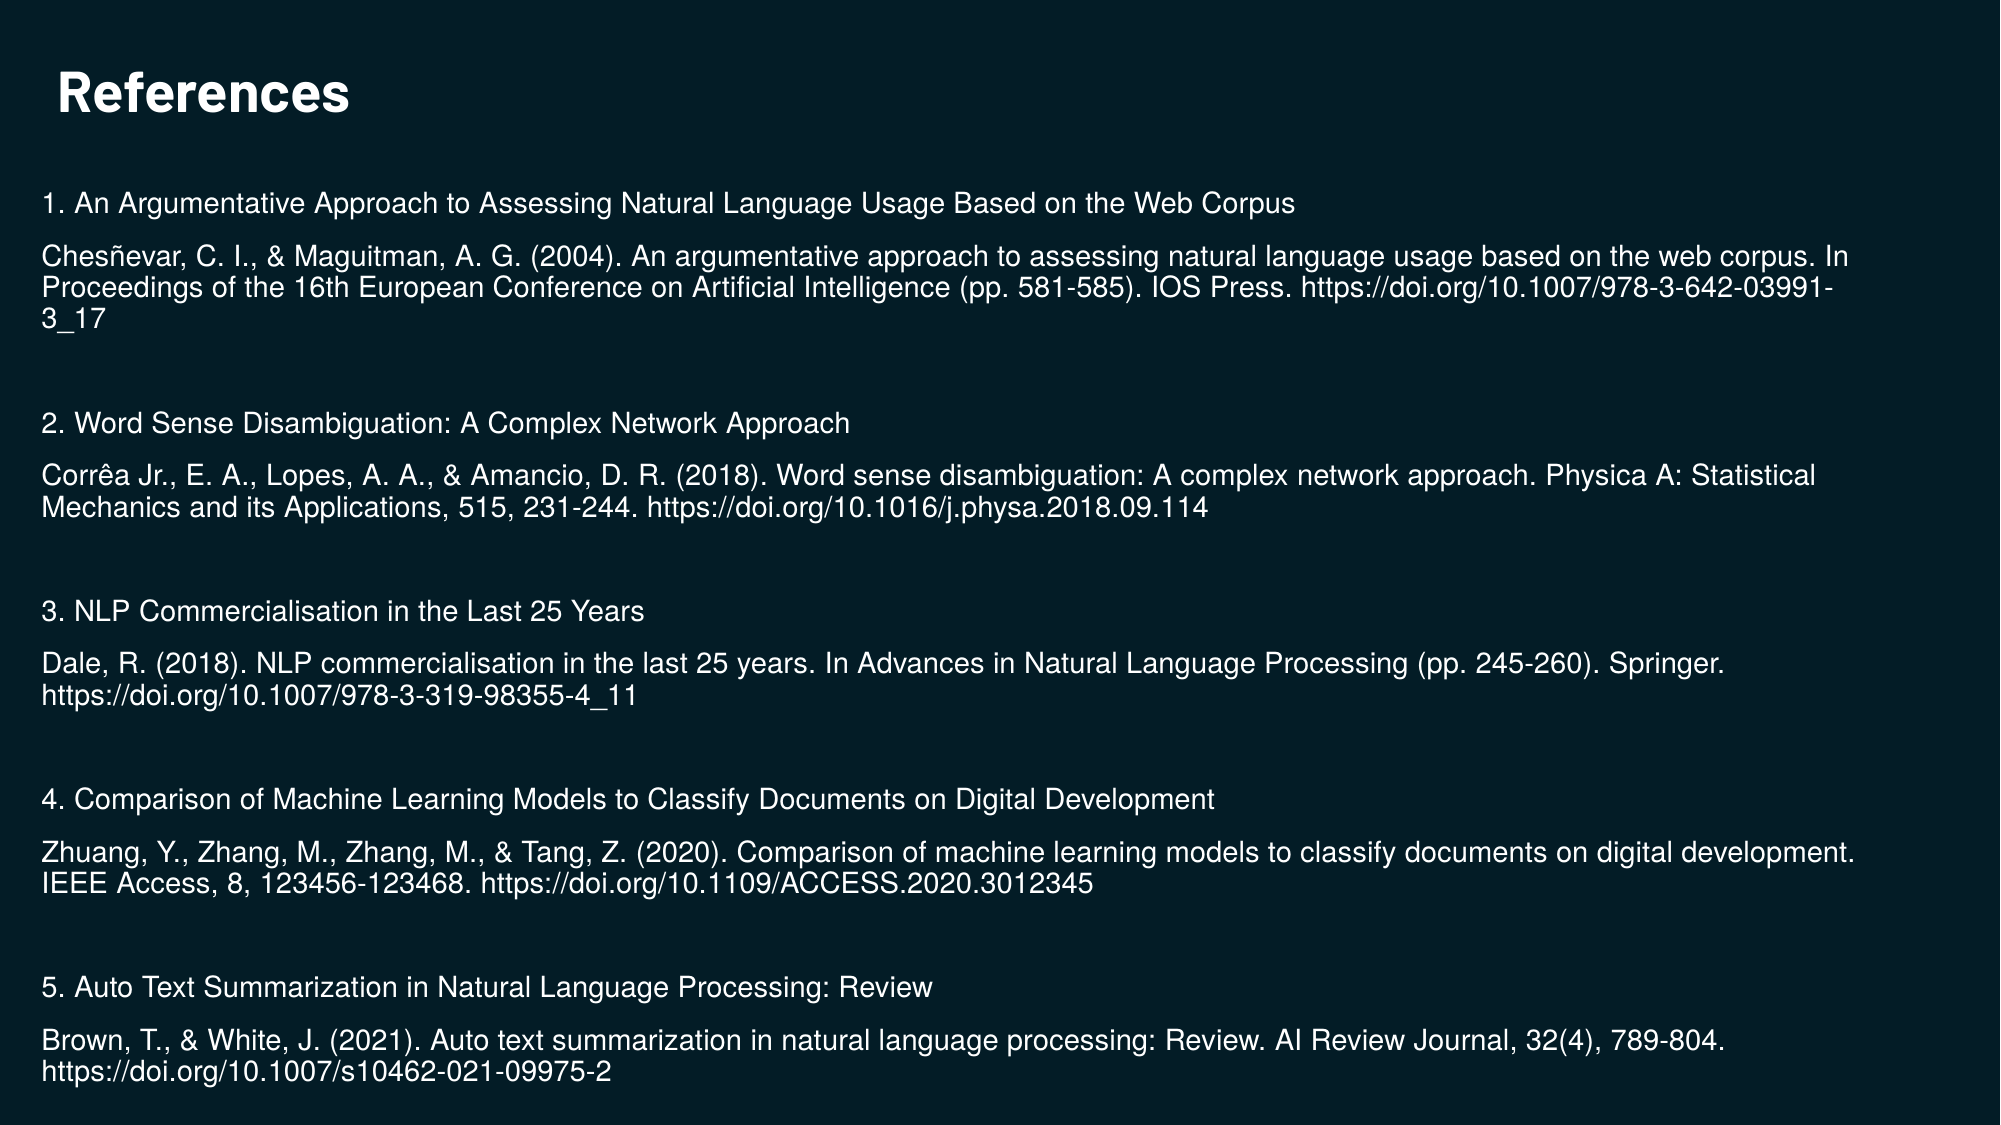

# References
1. An Argumentative Approach to Assessing Natural Language Usage Based on the Web Corpus
Chesñevar, C. I., & Maguitman, A. G. (2004). An argumentative approach to assessing natural language usage based on the web corpus. In Proceedings of the 16th European Conference on Artificial Intelligence (pp. 581-585). IOS Press. https://doi.org/10.1007/978-3-642-03991-3_17

2. Word Sense Disambiguation: A Complex Network Approach
Corrêa Jr., E. A., Lopes, A. A., & Amancio, D. R. (2018). Word sense disambiguation: A complex network approach. Physica A: Statistical Mechanics and its Applications, 515, 231-244. https://doi.org/10.1016/j.physa.2018.09.114

3. NLP Commercialisation in the Last 25 Years
Dale, R. (2018). NLP commercialisation in the last 25 years. In Advances in Natural Language Processing (pp. 245-260). Springer. https://doi.org/10.1007/978-3-319-98355-4_11

4. Comparison of Machine Learning Models to Classify Documents on Digital Development
Zhuang, Y., Zhang, M., Zhang, M., & Tang, Z. (2020). Comparison of machine learning models to classify documents on digital development. IEEE Access, 8, 123456-123468. https://doi.org/10.1109/ACCESS.2020.3012345

5. Auto Text Summarization in Natural Language Processing: Review
Brown, T., & White, J. (2021). Auto text summarization in natural language processing: Review. AI Review Journal, 32(4), 789-804. https://doi.org/10.1007/s10462-021-09975-2